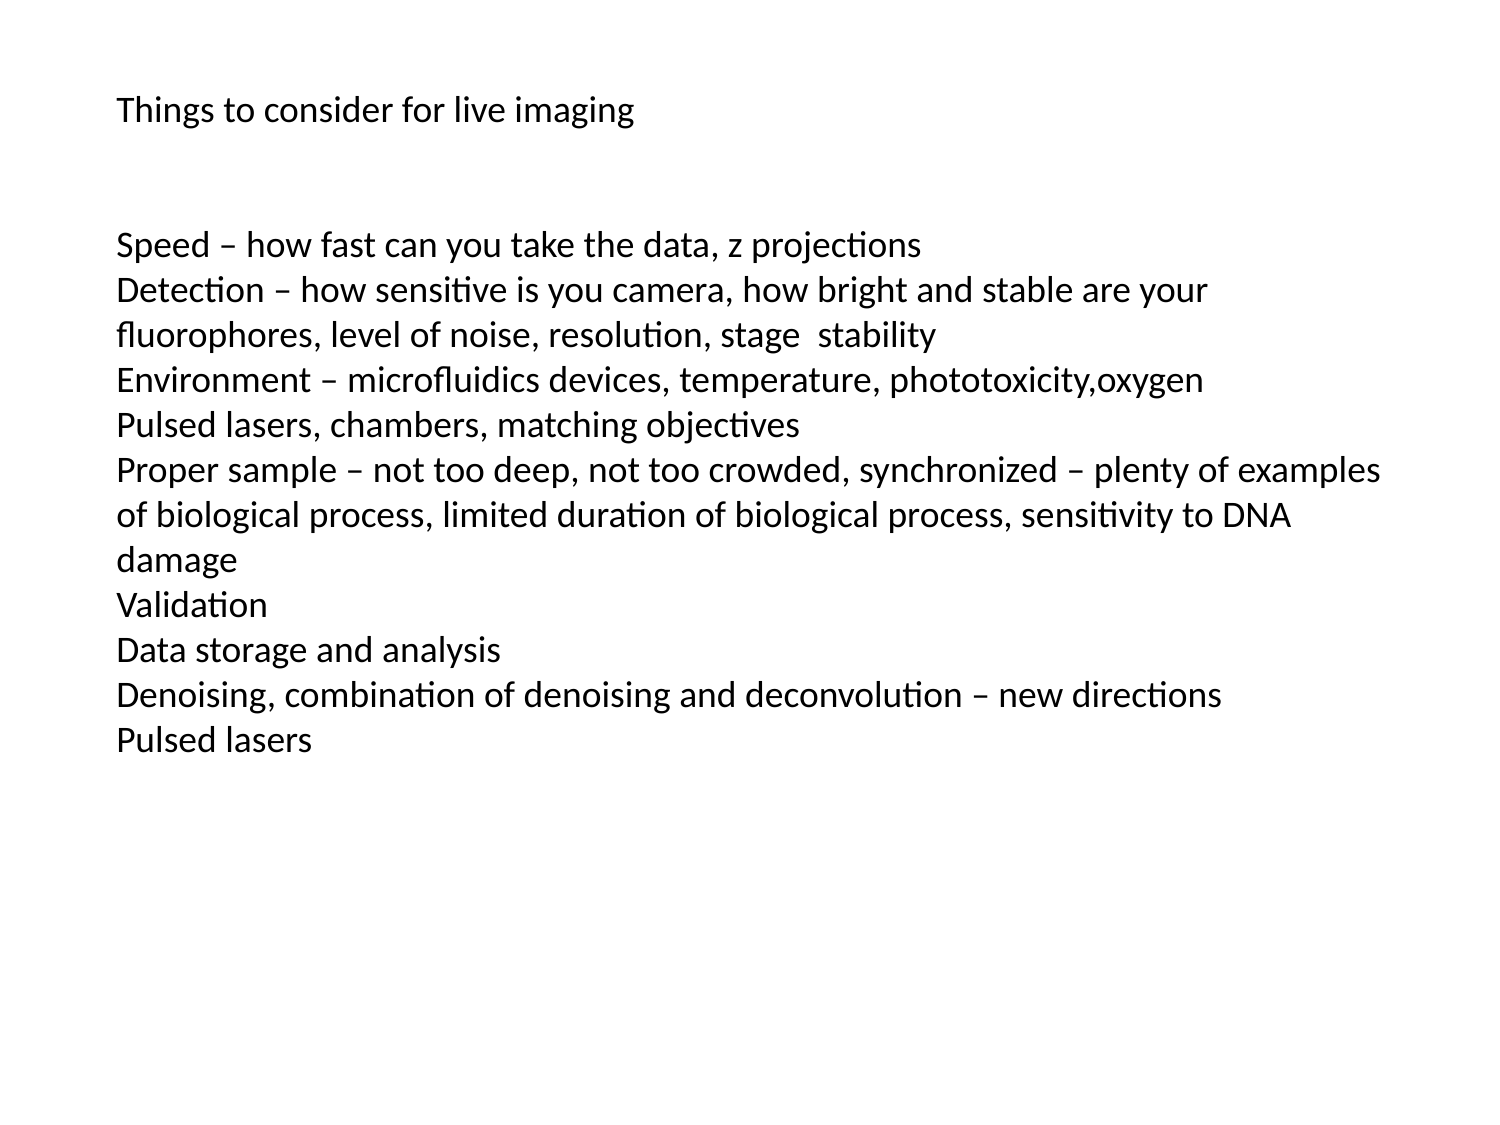

Things to consider for live imaging

Speed – how fast can you take the data, z projections
Detection – how sensitive is you camera, how bright and stable are your fluorophores, level of noise, resolution, stage  stability
Environment – microfluidics devices, temperature, phototoxicity,oxygen
Pulsed lasers, chambers, matching objectives
Proper sample – not too deep, not too crowded, synchronized – plenty of examples of biological process, limited duration of biological process, sensitivity to DNA damage
Validation
Data storage and analysis
Denoising, combination of denoising and deconvolution – new directions
Pulsed lasers